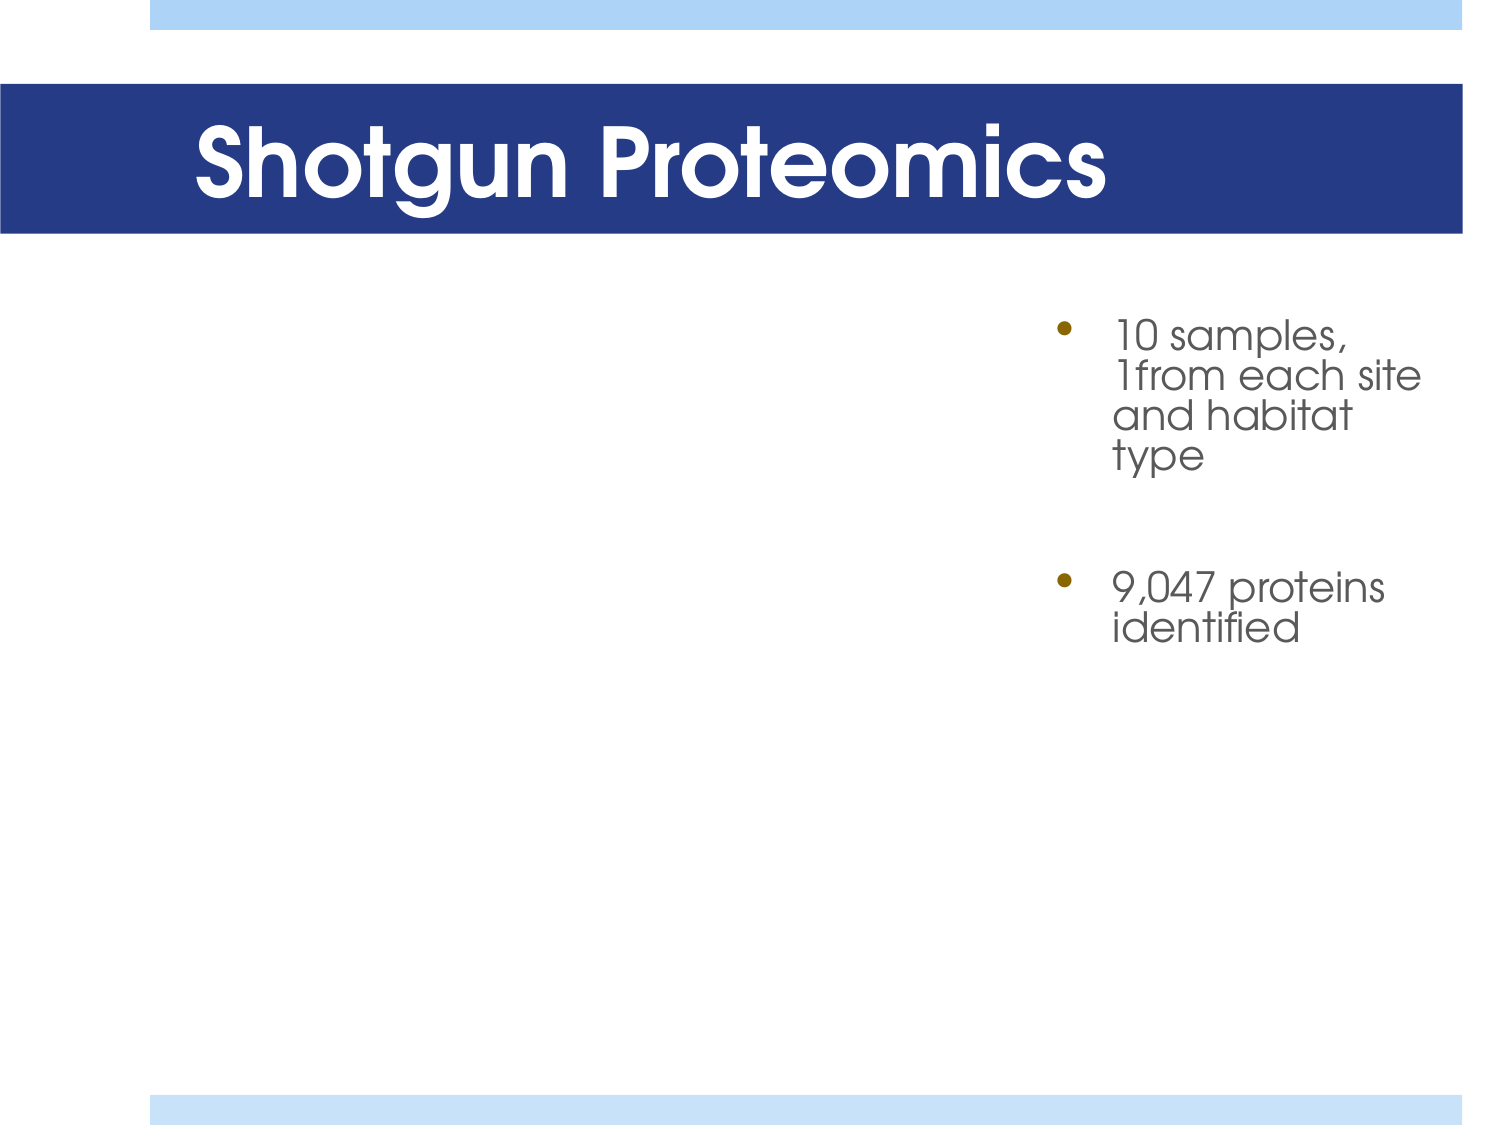

# Shotgun Proteomics
10 samples, 1from each site and habitat type

9,047 proteins identified